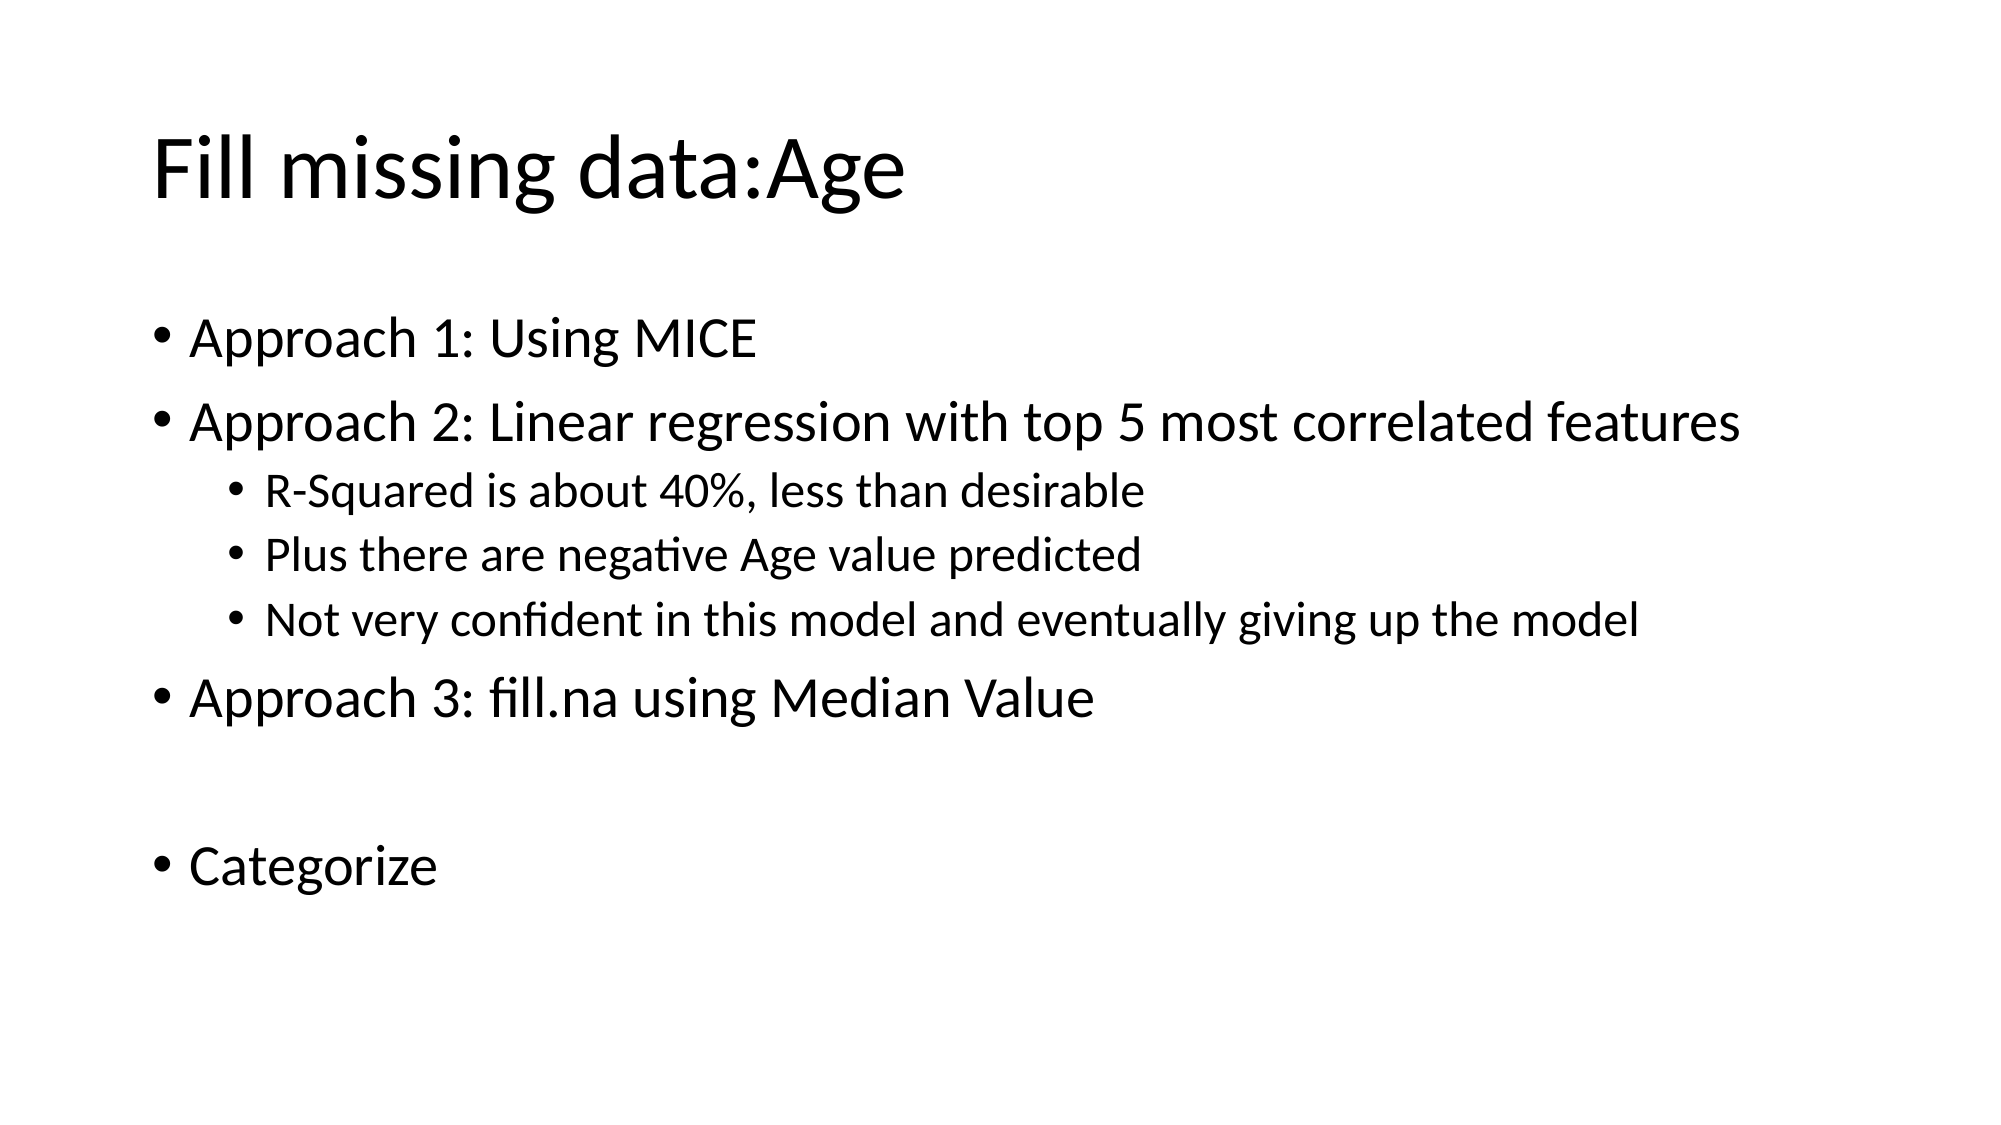

# Fill missing data:Age
Approach 1: Using MICE
Approach 2: Linear regression with top 5 most correlated features
R-Squared is about 40%, less than desirable
Plus there are negative Age value predicted
Not very confident in this model and eventually giving up the model
Approach 3: fill.na using Median Value

Categorize